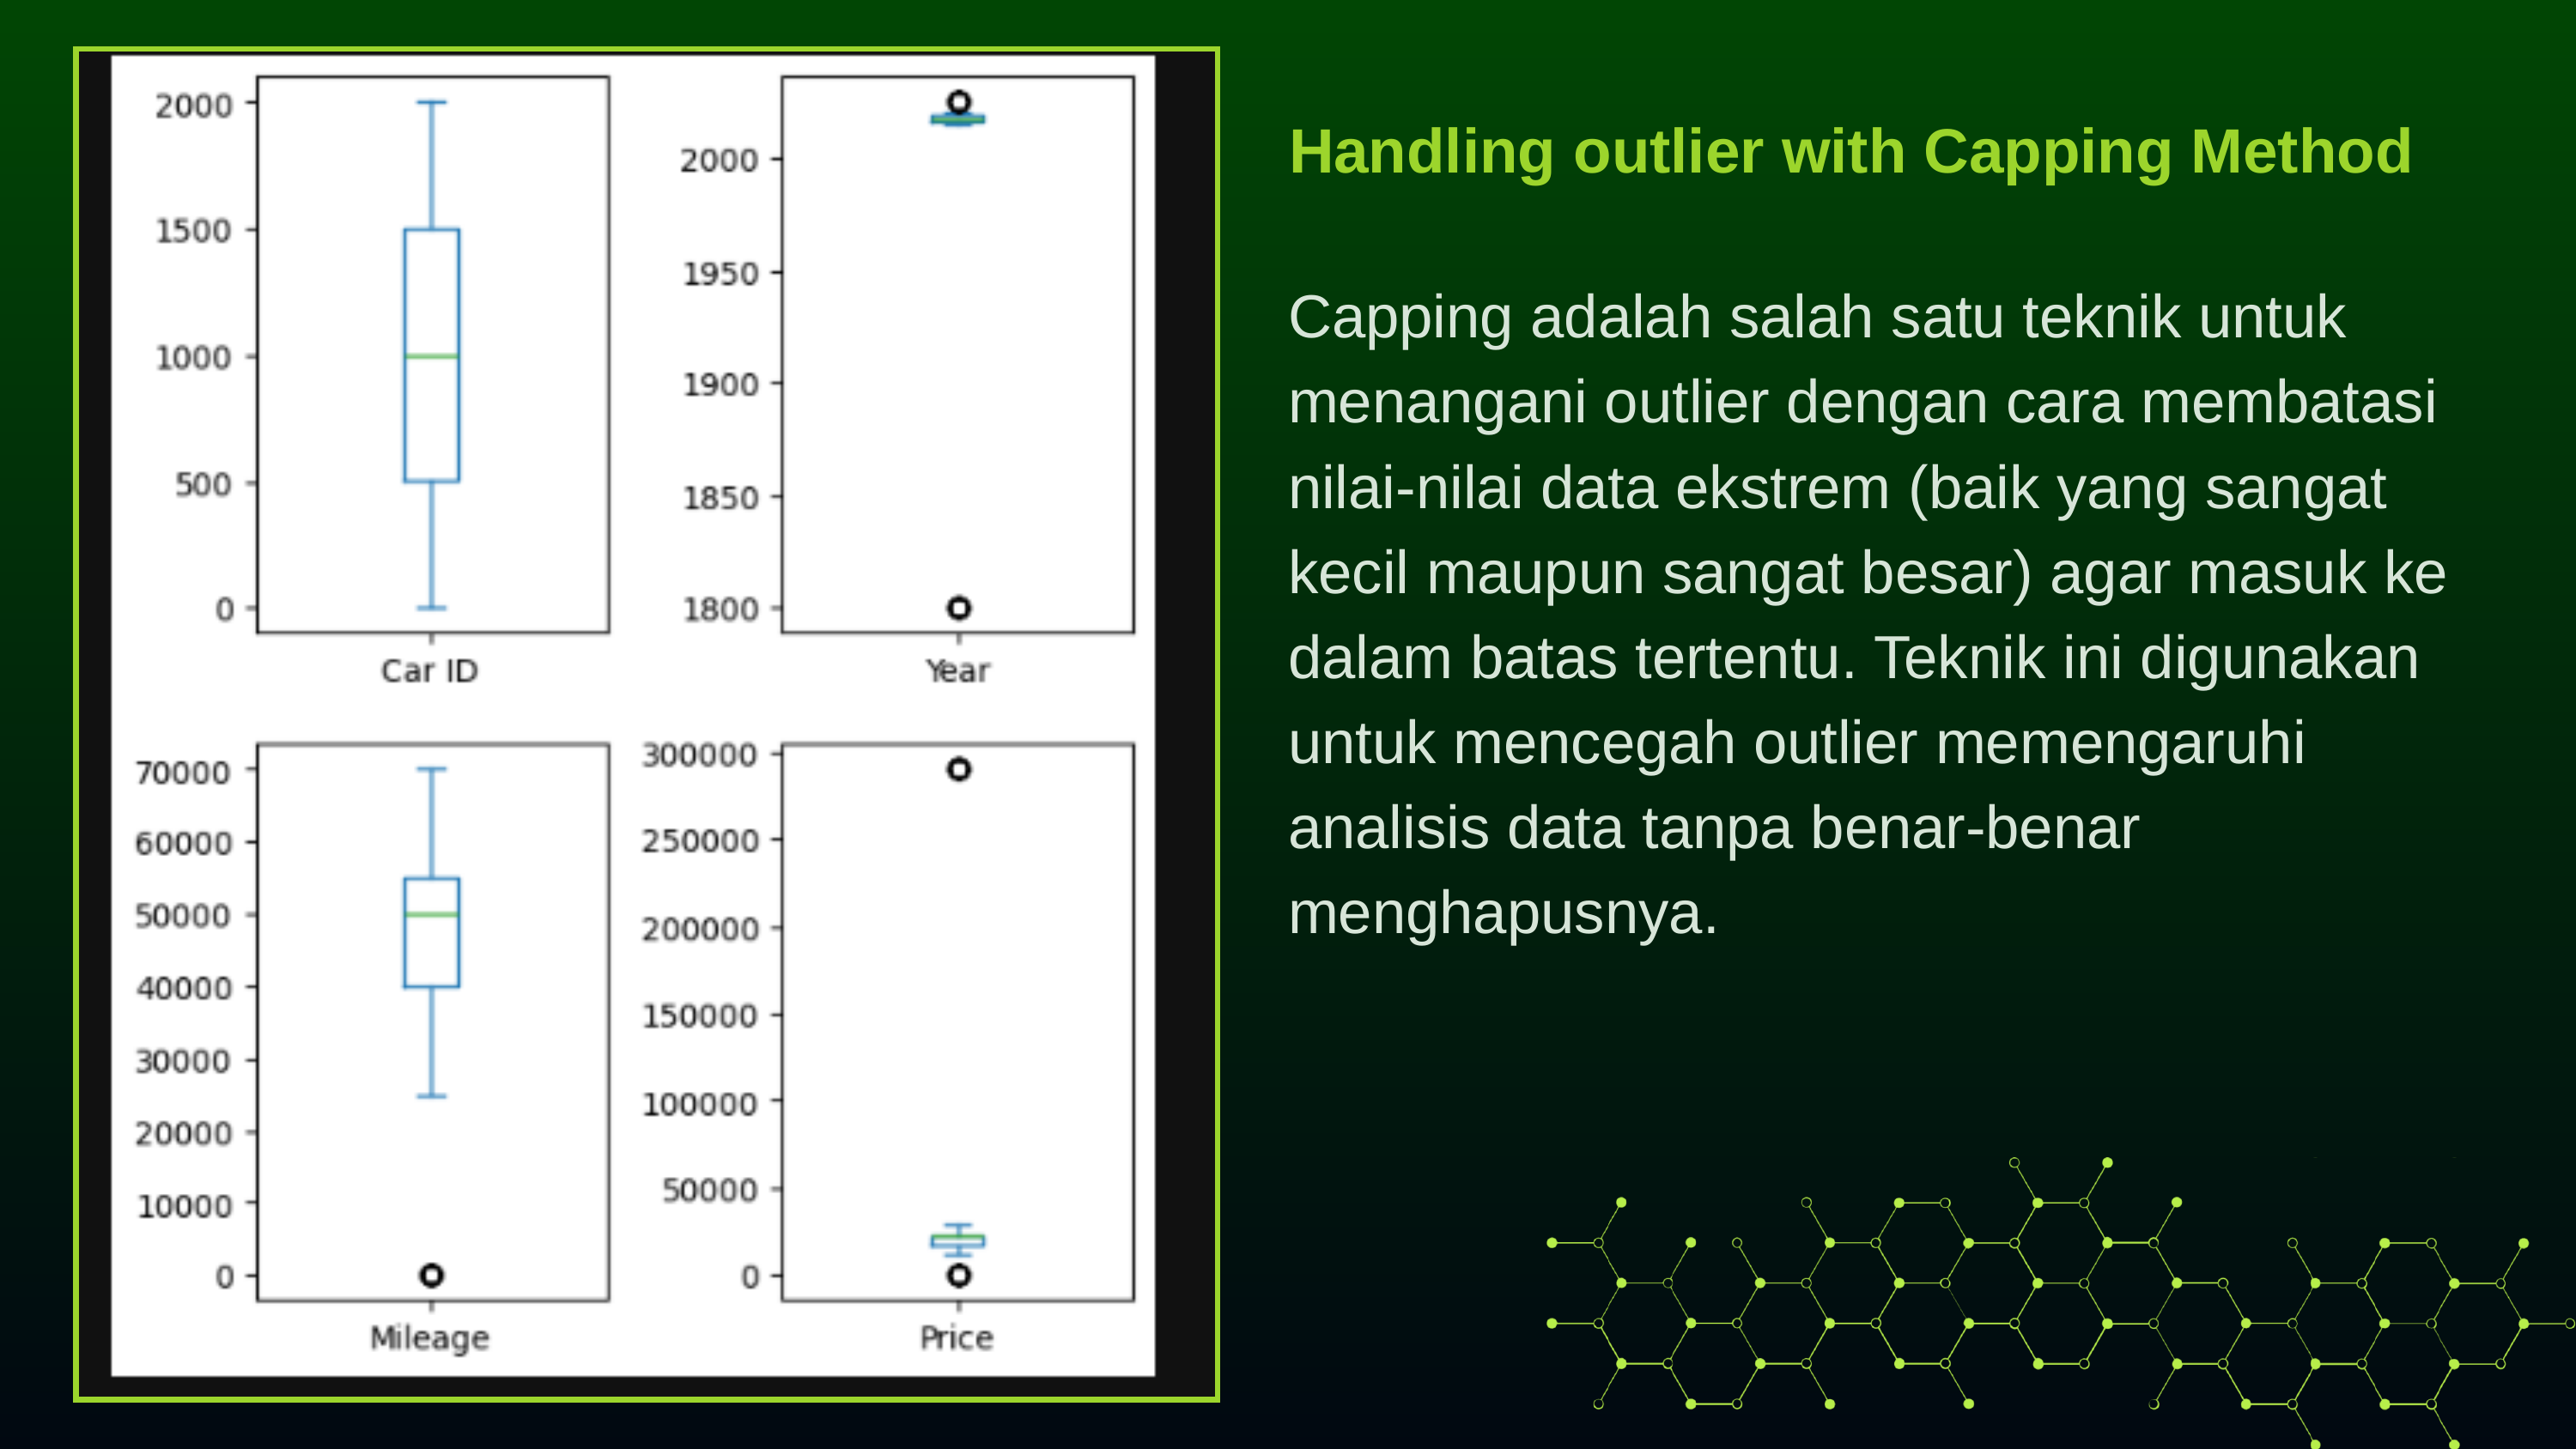

Handling outlier with Capping Method
Capping adalah salah satu teknik untuk menangani outlier dengan cara membatasi nilai-nilai data ekstrem (baik yang sangat kecil maupun sangat besar) agar masuk ke dalam batas tertentu. Teknik ini digunakan untuk mencegah outlier memengaruhi analisis data tanpa benar-benar menghapusnya.